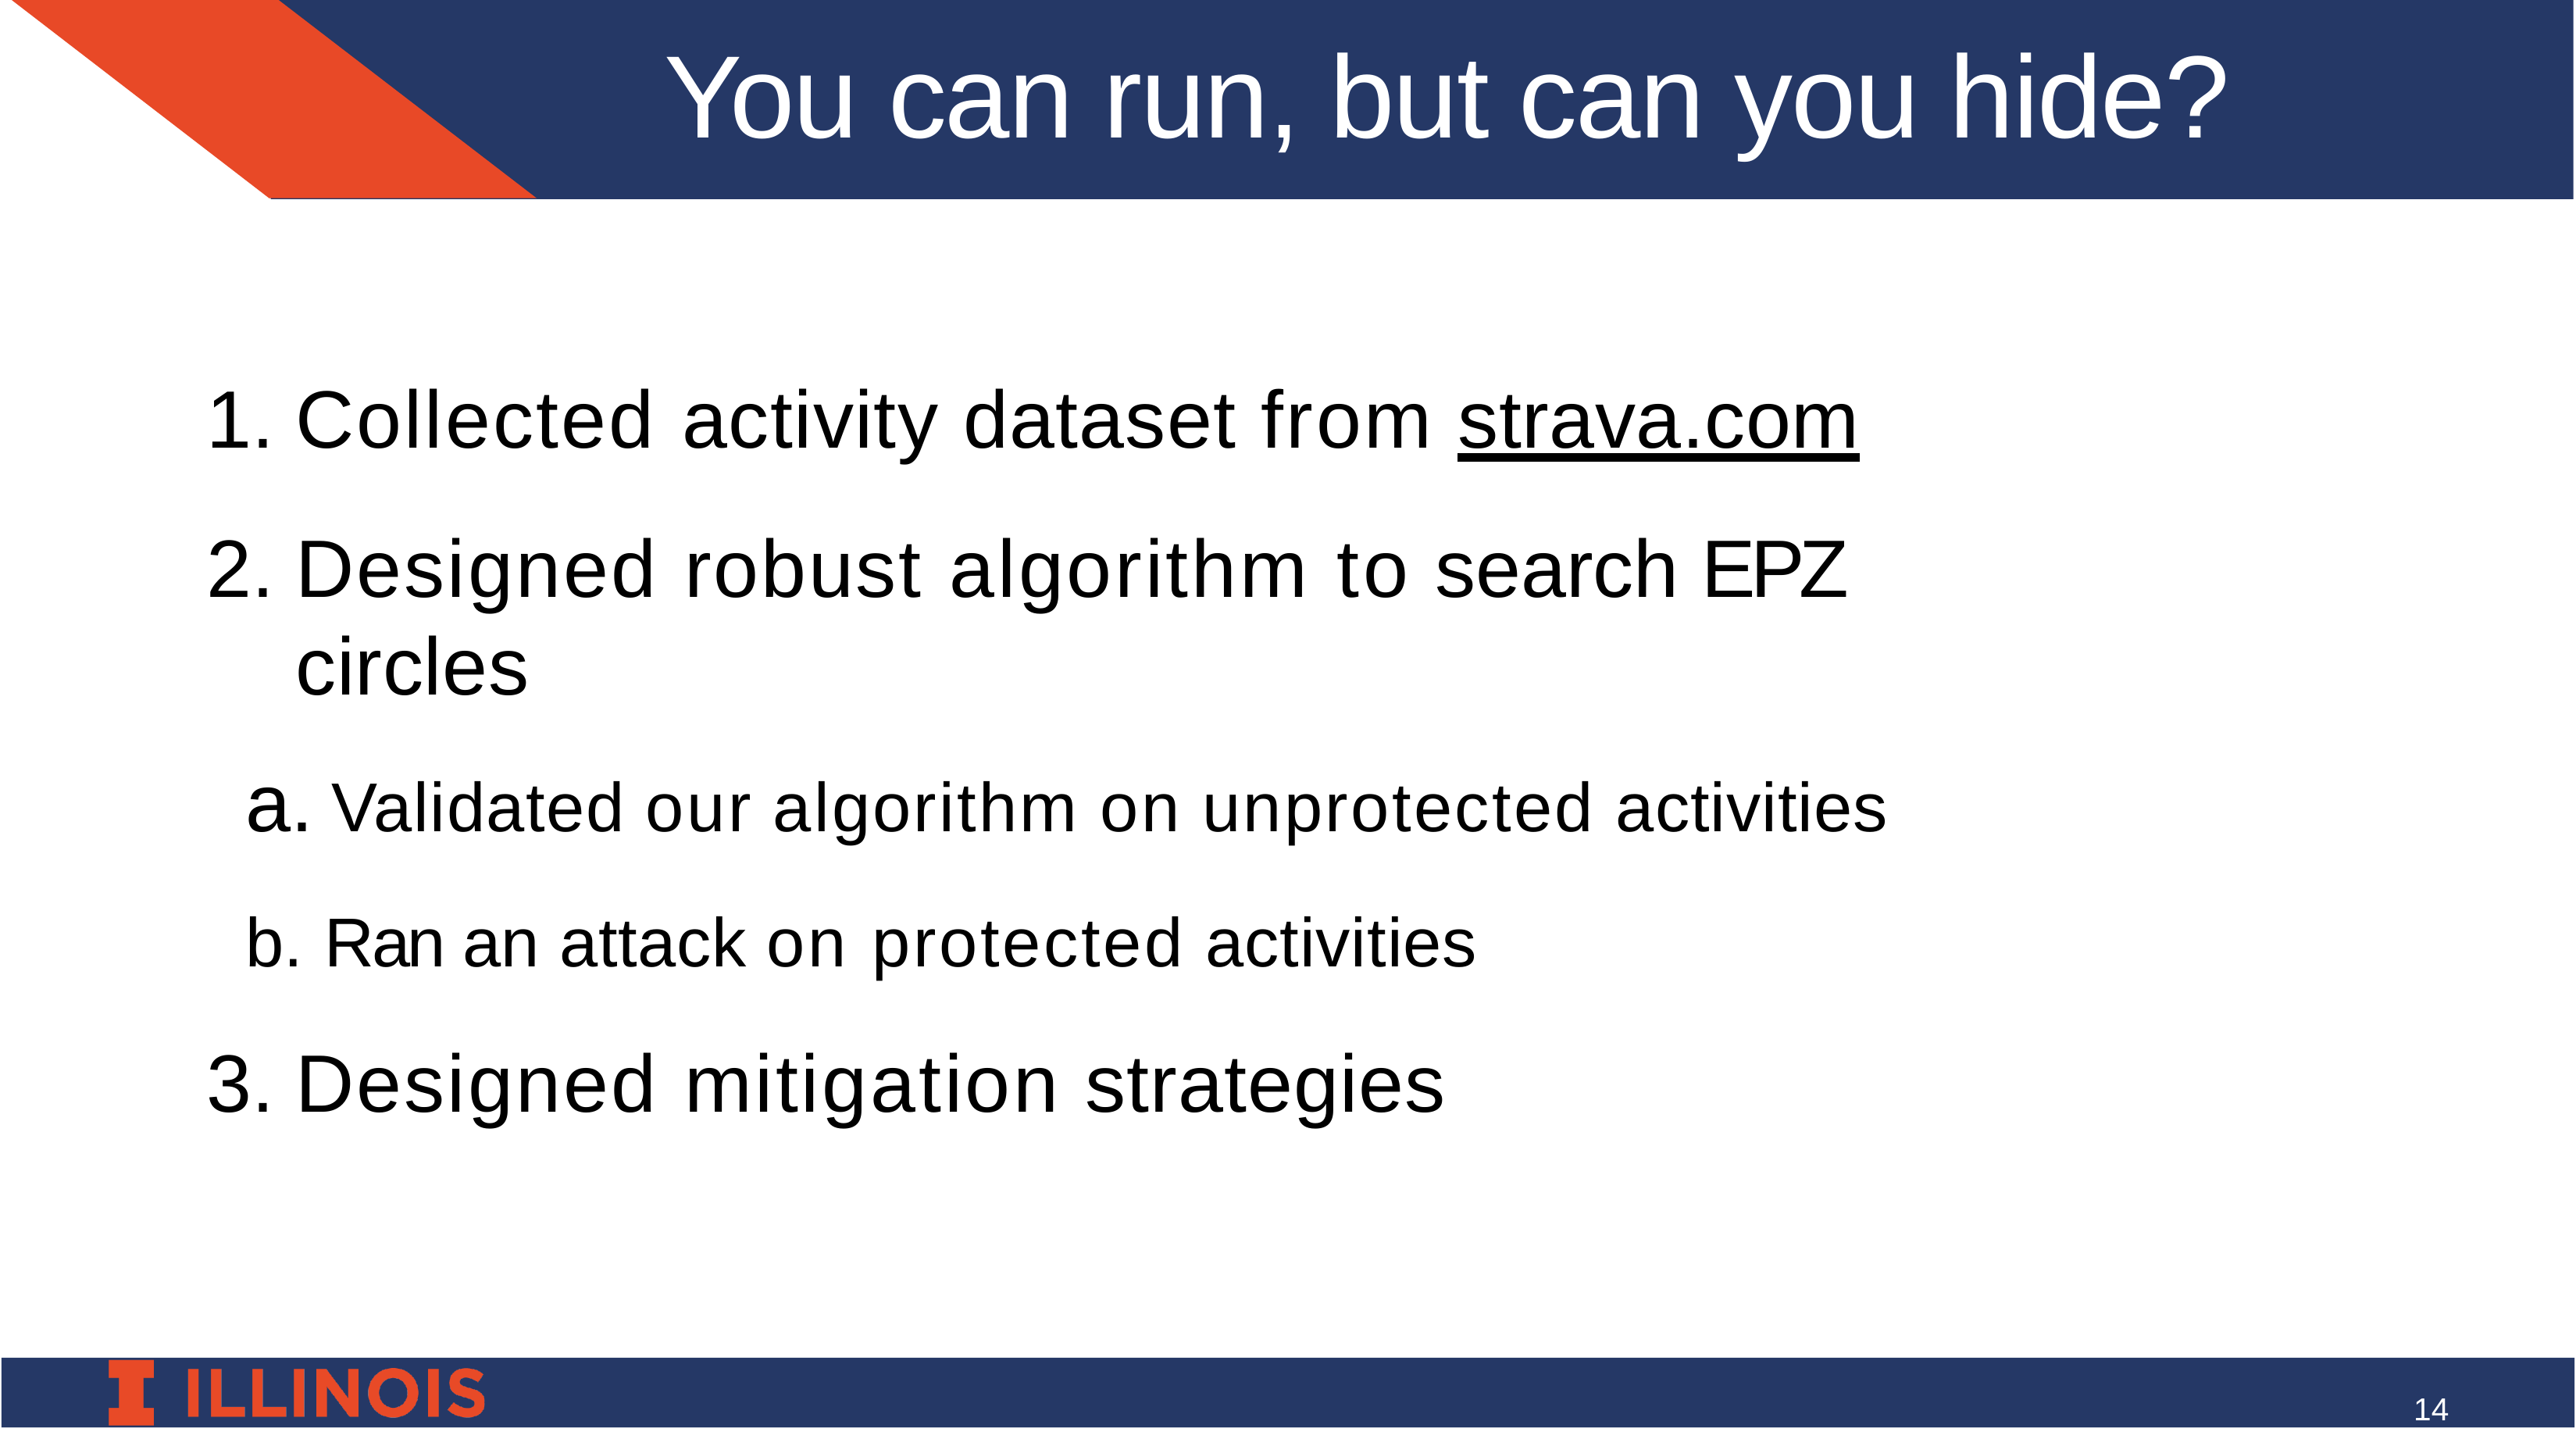

# You can run, but can you hide?
Collected activity dataset from strava.com
Designed robust algorithm to search EPZ circles
Validated our algorithm on unprotected activities
Ran an attack on protected activities
Designed mitigation strategies
14